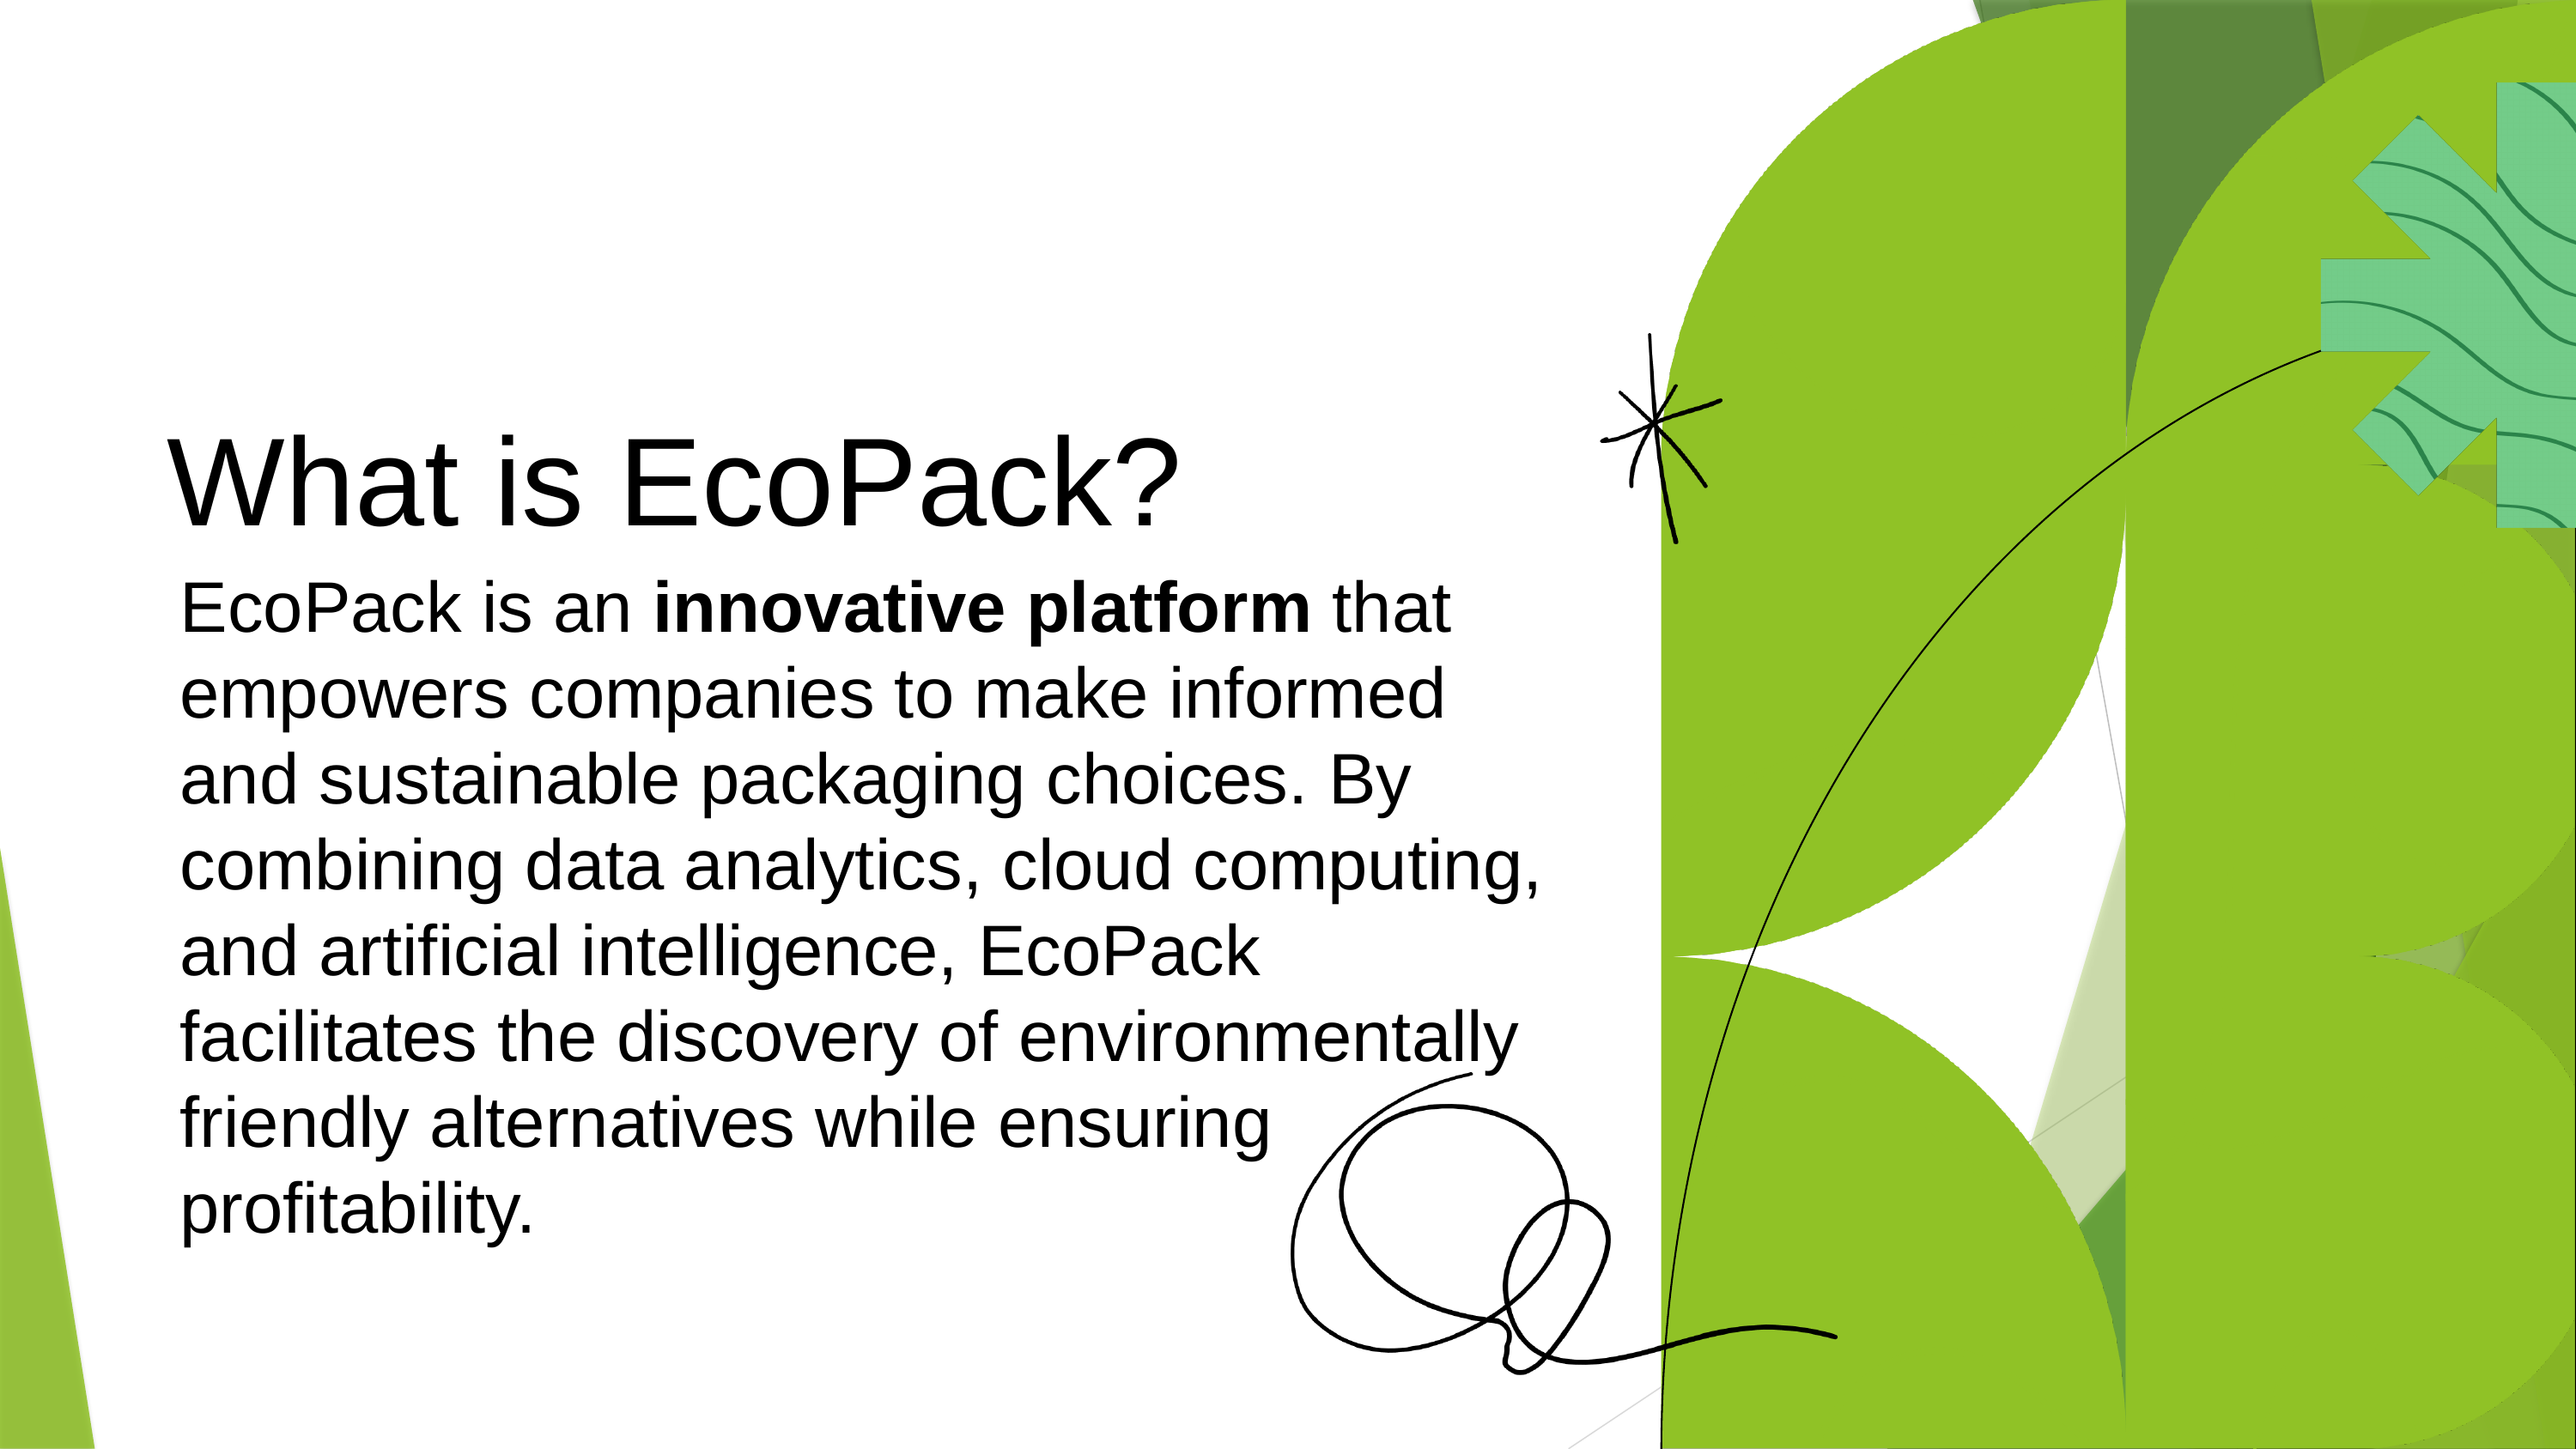

What is EcoPack?
EcoPack is an innovative platform that empowers companies to make informed and sustainable packaging choices. By combining data analytics, cloud computing, and artificial intelligence, EcoPack facilitates the discovery of environmentally friendly alternatives while ensuring profitability.